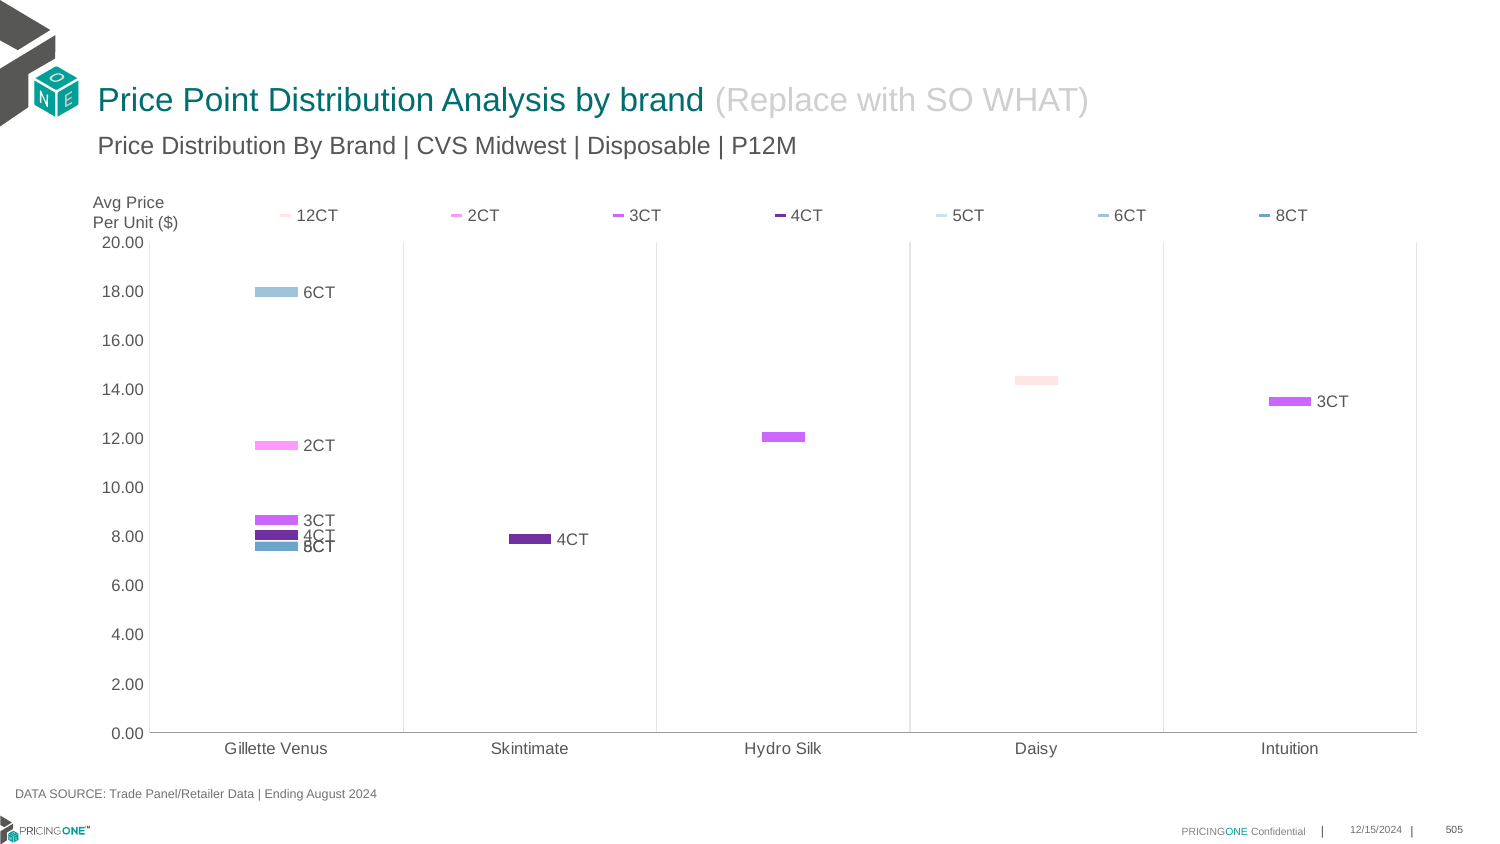

# Price Point Distribution Analysis by brand (Replace with SO WHAT)
Price Distribution By Brand | CVS Midwest | Disposable | P12M

### Chart

| Category | 12CT | 2CT | 3CT | 4CT | 5CT | 6CT | 8CT |
|---|---|---|---|---|---|---|---|
| Gillette Venus | None | 11.697063429913861 | 8.662018321403405 | 8.060203956259983 | 7.621355662856794 | 17.96544315129812 | 7.596877217885025 |
| Skintimate | None | None | None | 7.899795574364308 | None | None | None |
| Hydro Silk | None | None | 12.058063978673776 | None | None | None | None |
| Daisy | 14.35859375 | None | None | None | None | None | None |
| Intuition | None | None | 13.507673034763545 | None | None | None | None |
Avg Price
Per Unit ($)
DATA SOURCE: Trade Panel/Retailer Data | Ending August 2024
12/15/2024
505